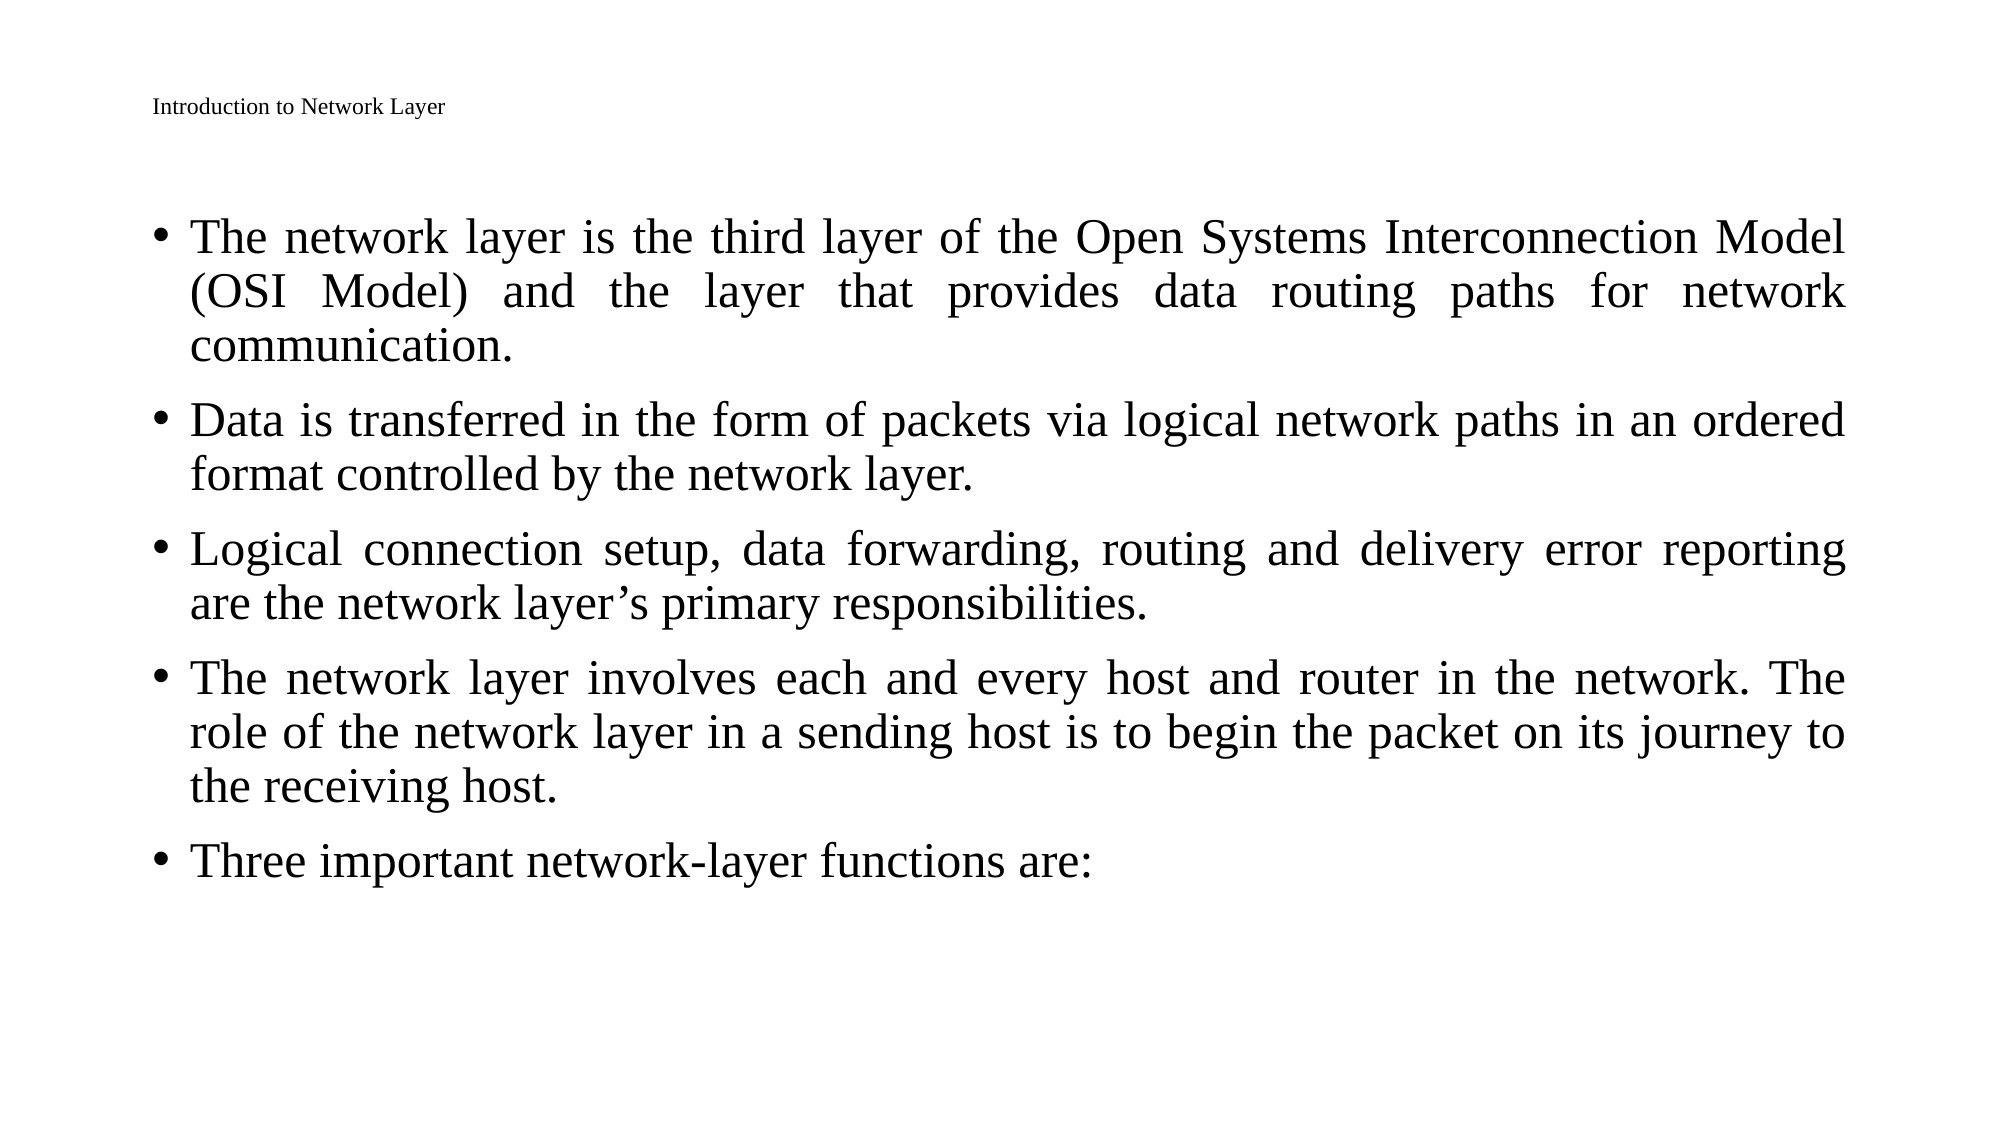

# Introduction to Network Layer
The network layer is the third layer of the Open Systems Interconnection Model (OSI Model) and the layer that provides data routing paths for network communication.
Data is transferred in the form of packets via logical network paths in an ordered format controlled by the network layer.
Logical connection setup, data forwarding, routing and delivery error reporting are the network layer’s primary responsibilities.
The network layer involves each and every host and router in the network. The role of the network layer in a sending host is to begin the packet on its journey to the receiving host.
Three important network-layer functions are: